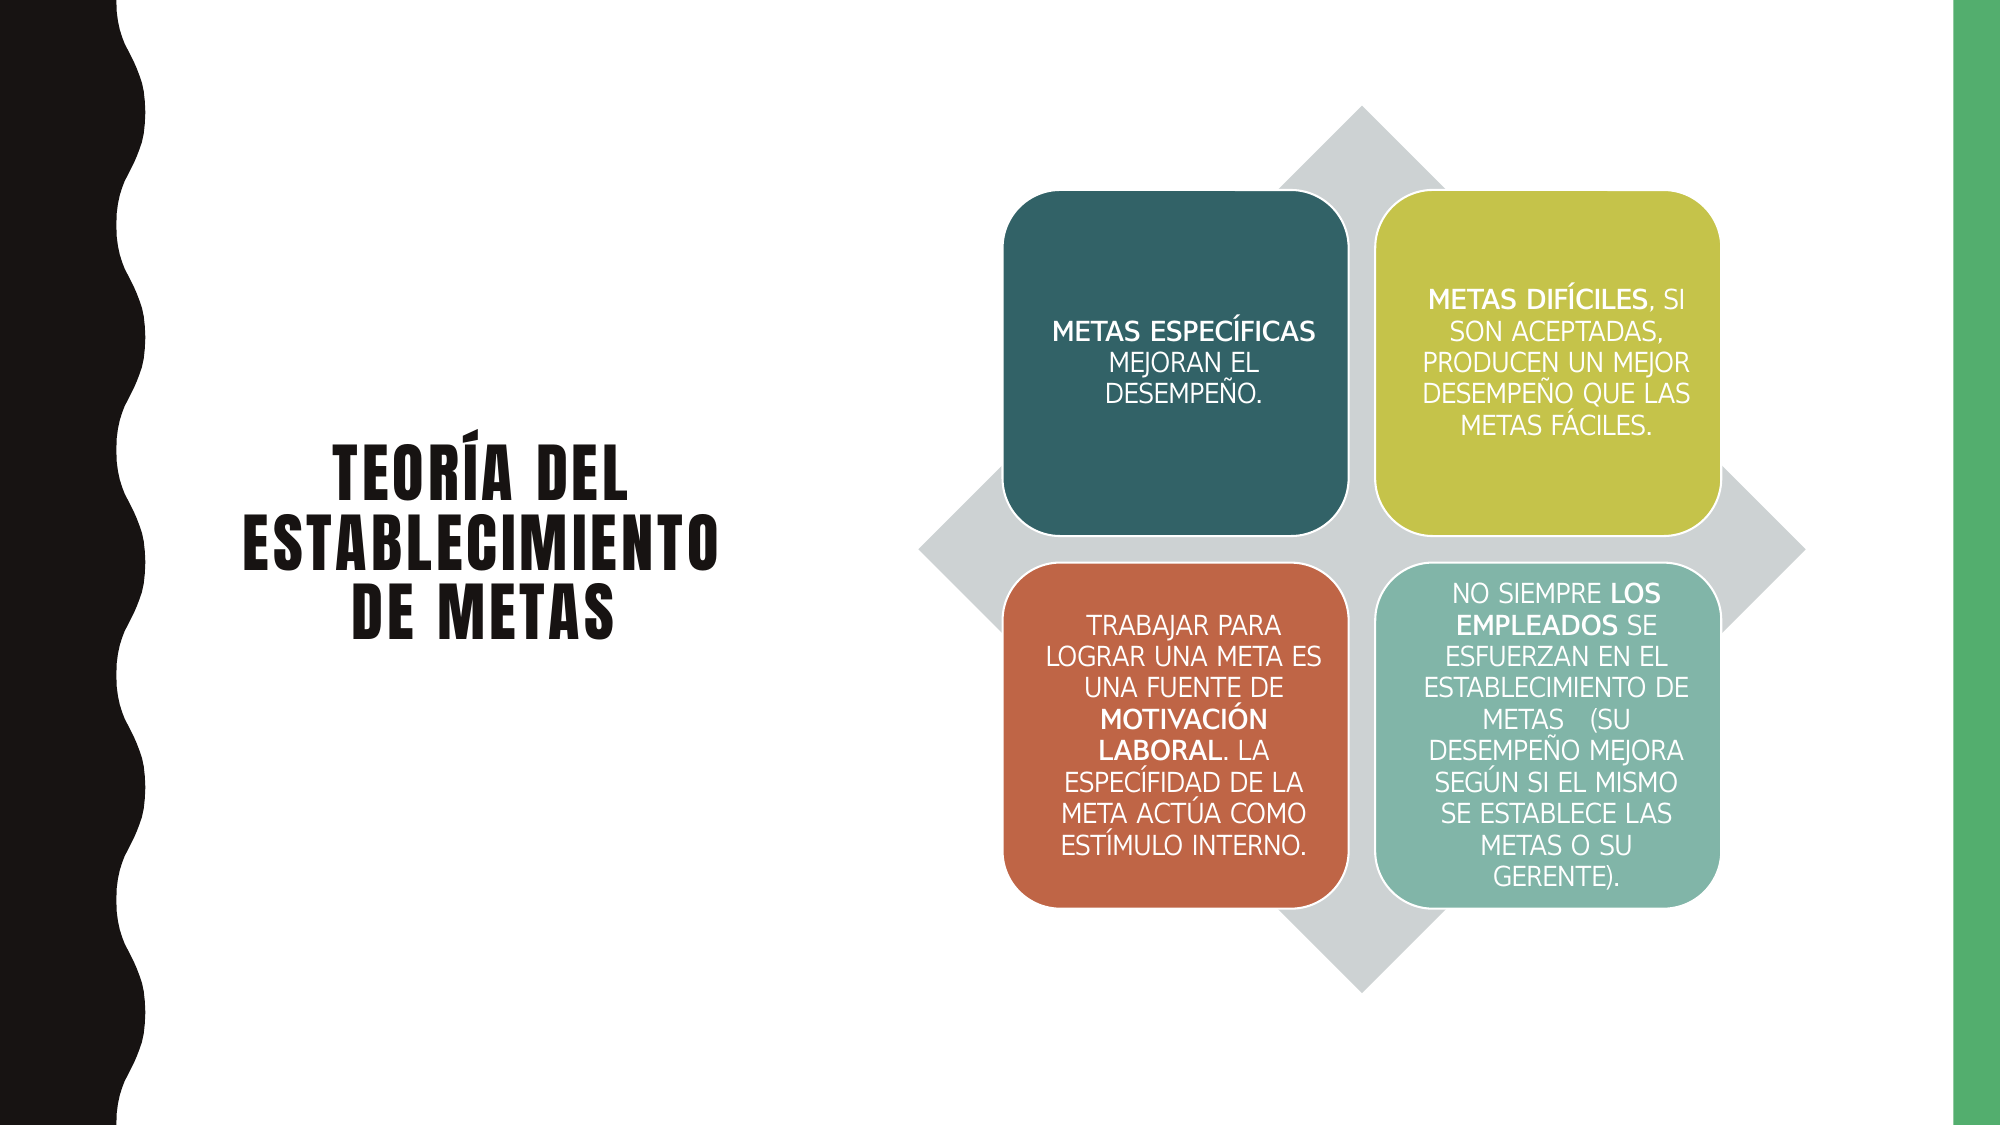

METAS ESPECÍFICAS MEJORAN EL DESEMPEÑO.
METAS DIFÍCILES, SI SON ACEPTADAS, PRODUCEN UN MEJOR DESEMPEÑO QUE LAS METAS FÁCILES.
TRABAJAR PARA LOGRAR UNA META ES UNA FUENTE DE MOTIVACIÓN LABORAL. LA ESPECÍFIDAD DE LA META ACTÚA COMO ESTÍMULO INTERNO.
NO SIEMPRE LOS EMPLEADOS SE ESFUERZAN EN EL ESTABLECIMIENTO DE METAS   (SU DESEMPEÑO MEJORA SEGÚN SI EL MISMO SE ESTABLECE LAS METAS O SU GERENTE).
# TEORÍA DEL ESTABLECIMIENTO DE METAS